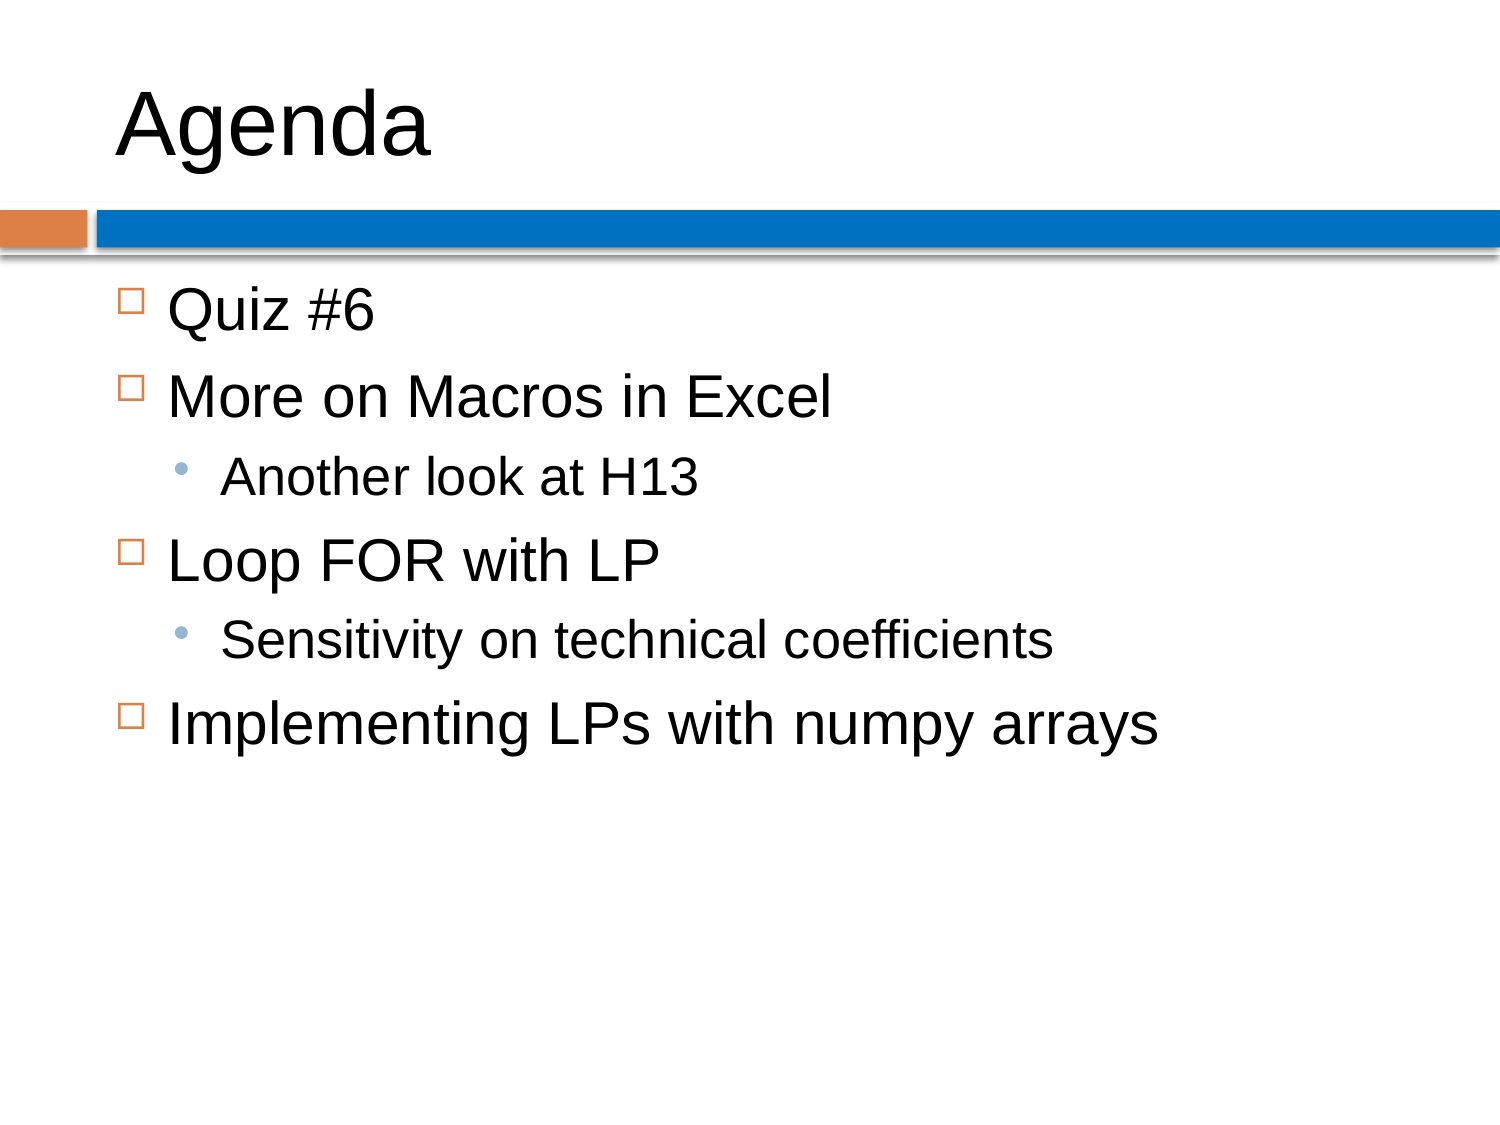

# Agenda
Quiz #6
More on Macros in Excel
Another look at H13
Loop FOR with LP
Sensitivity on technical coefficients
Implementing LPs with numpy arrays